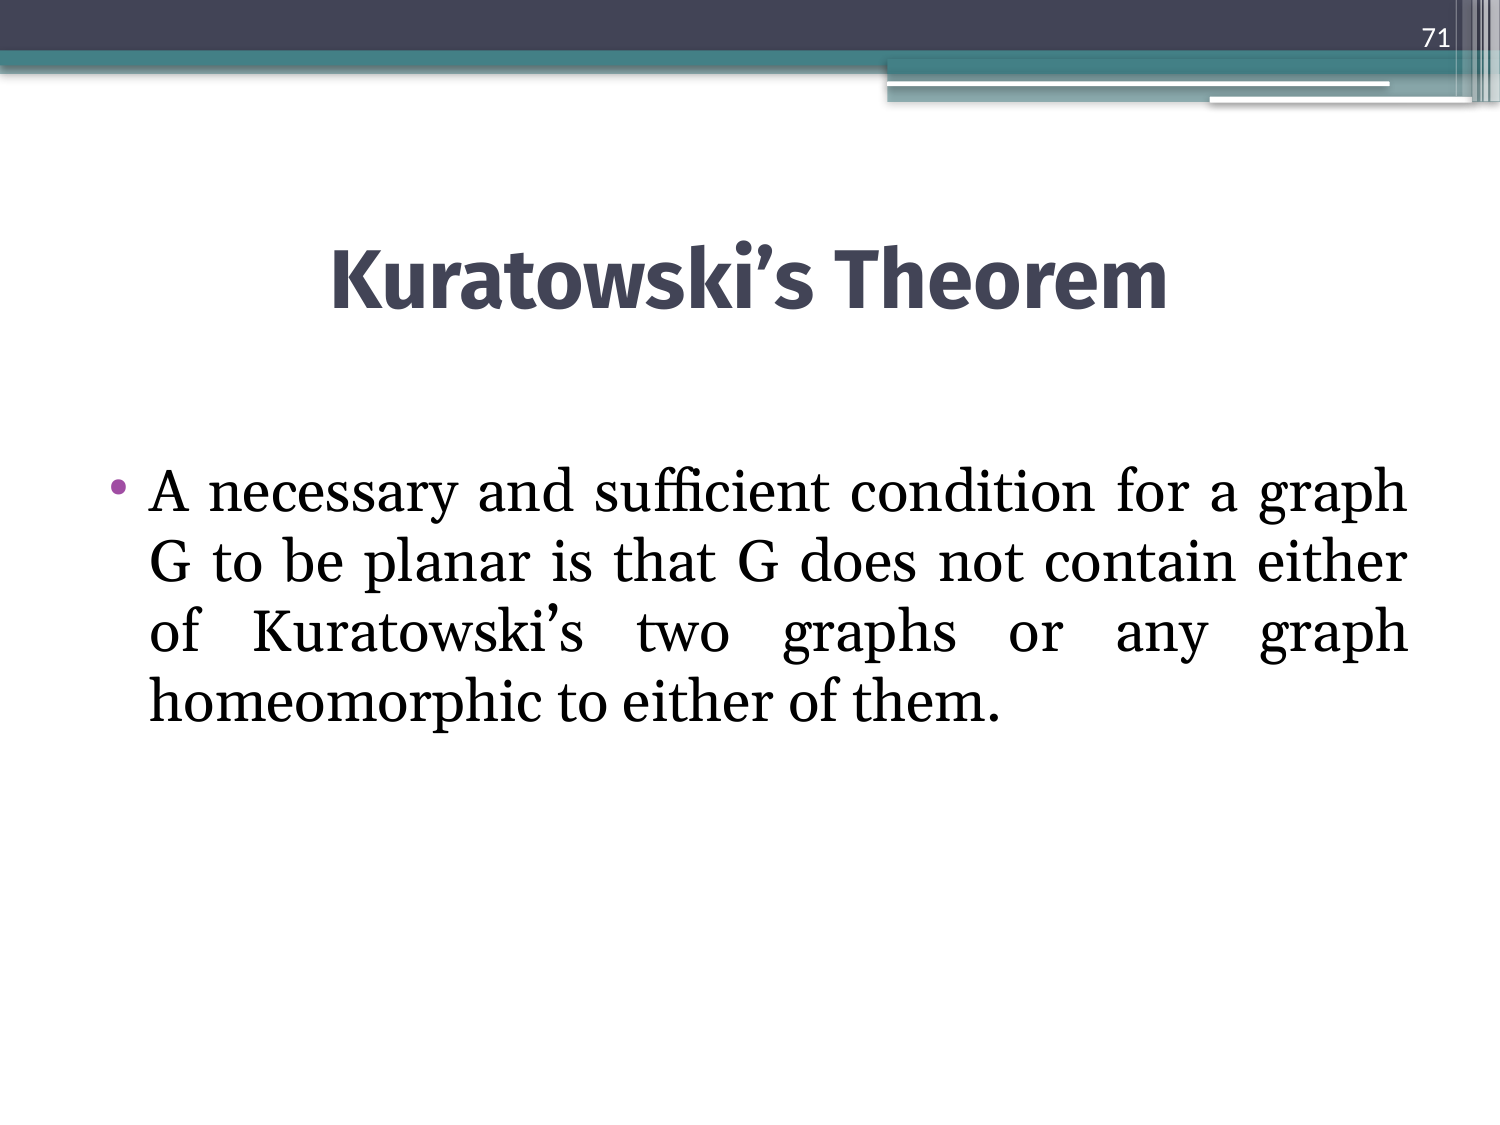

71
# Kuratowski’s Theorem

A necessary and sufficient condition for a graph G to be planar is that G does not contain either of Kuratowski’s two graphs or any graph homeomorphic to either of them.